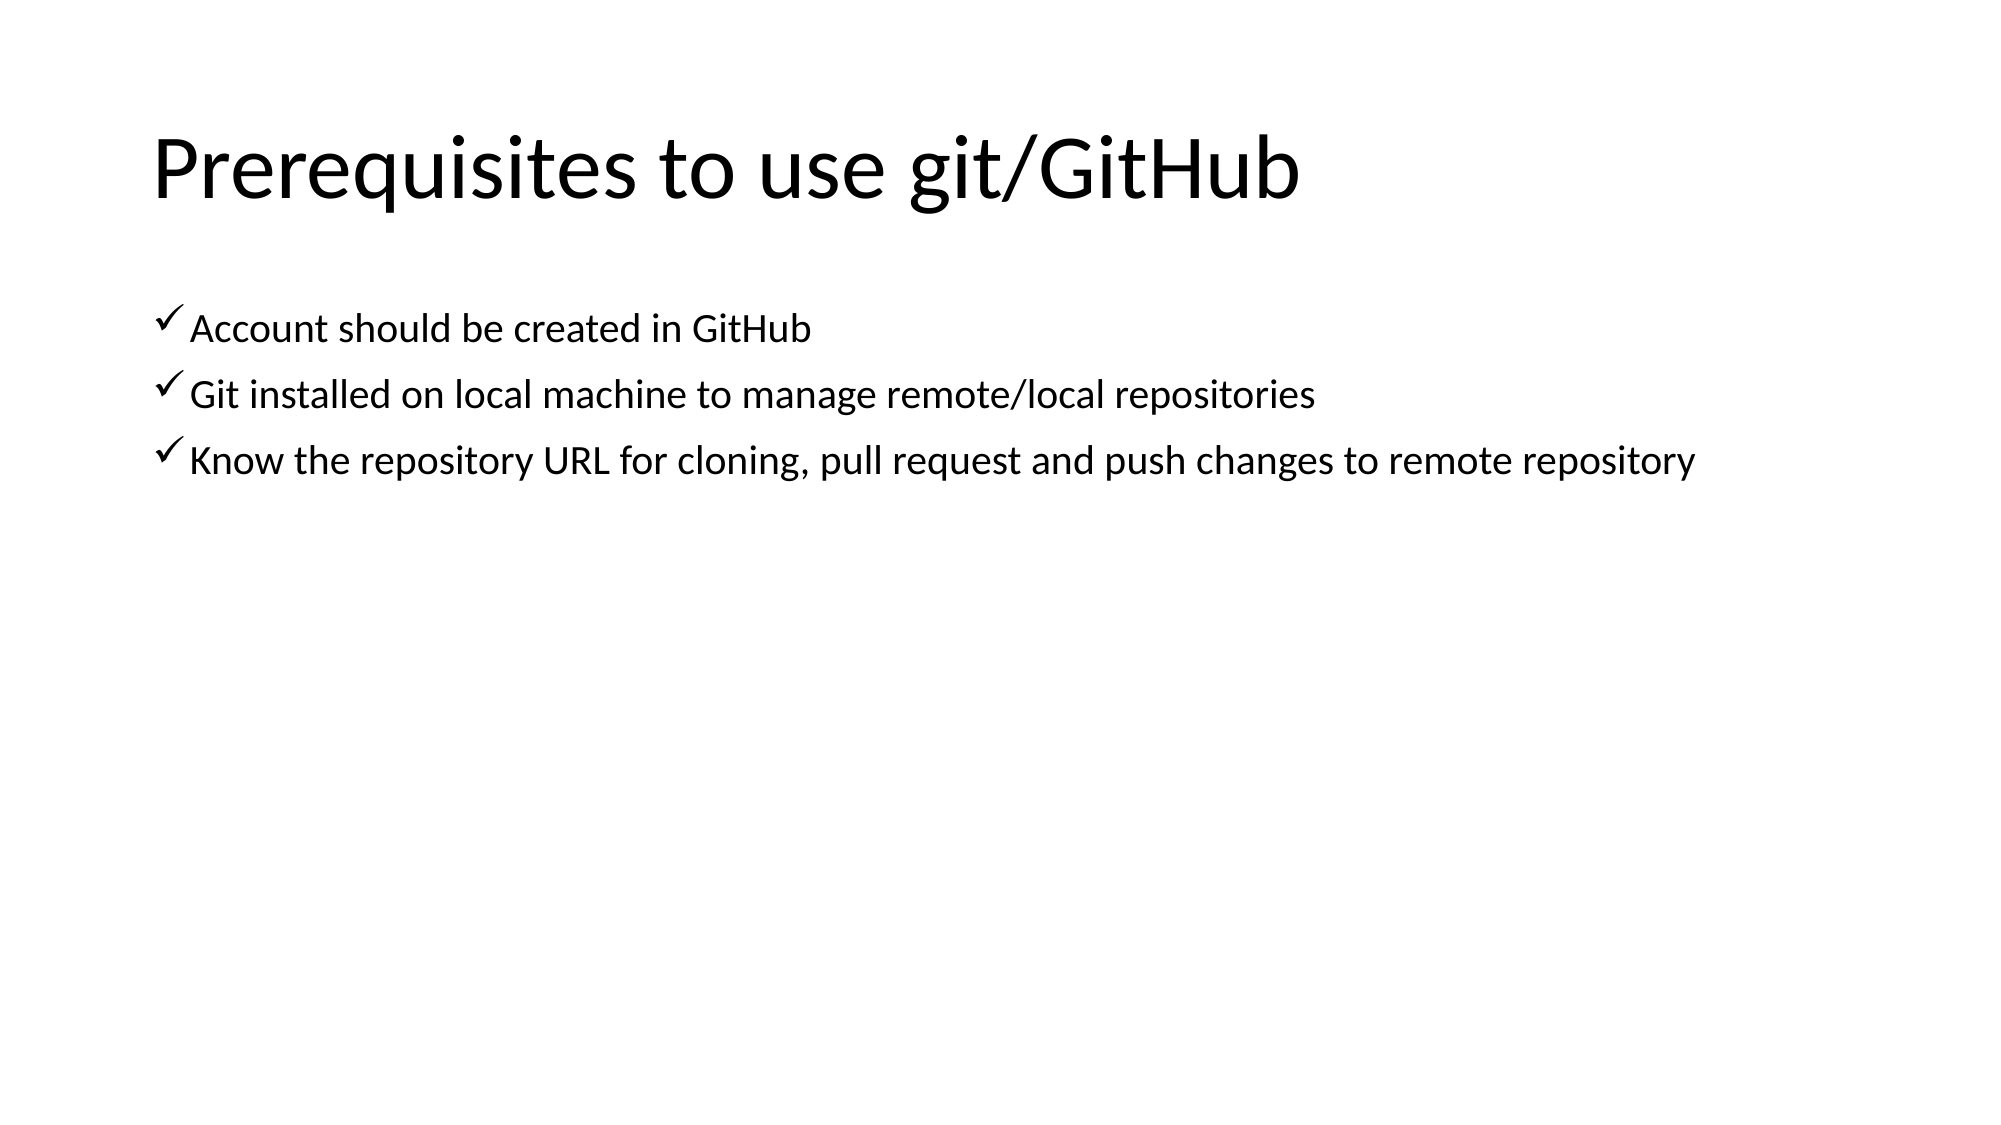

# Prerequisites to use git/GitHub
Account should be created in GitHub
Git installed on local machine to manage remote/local repositories
Know the repository URL for cloning, pull request and push changes to remote repository